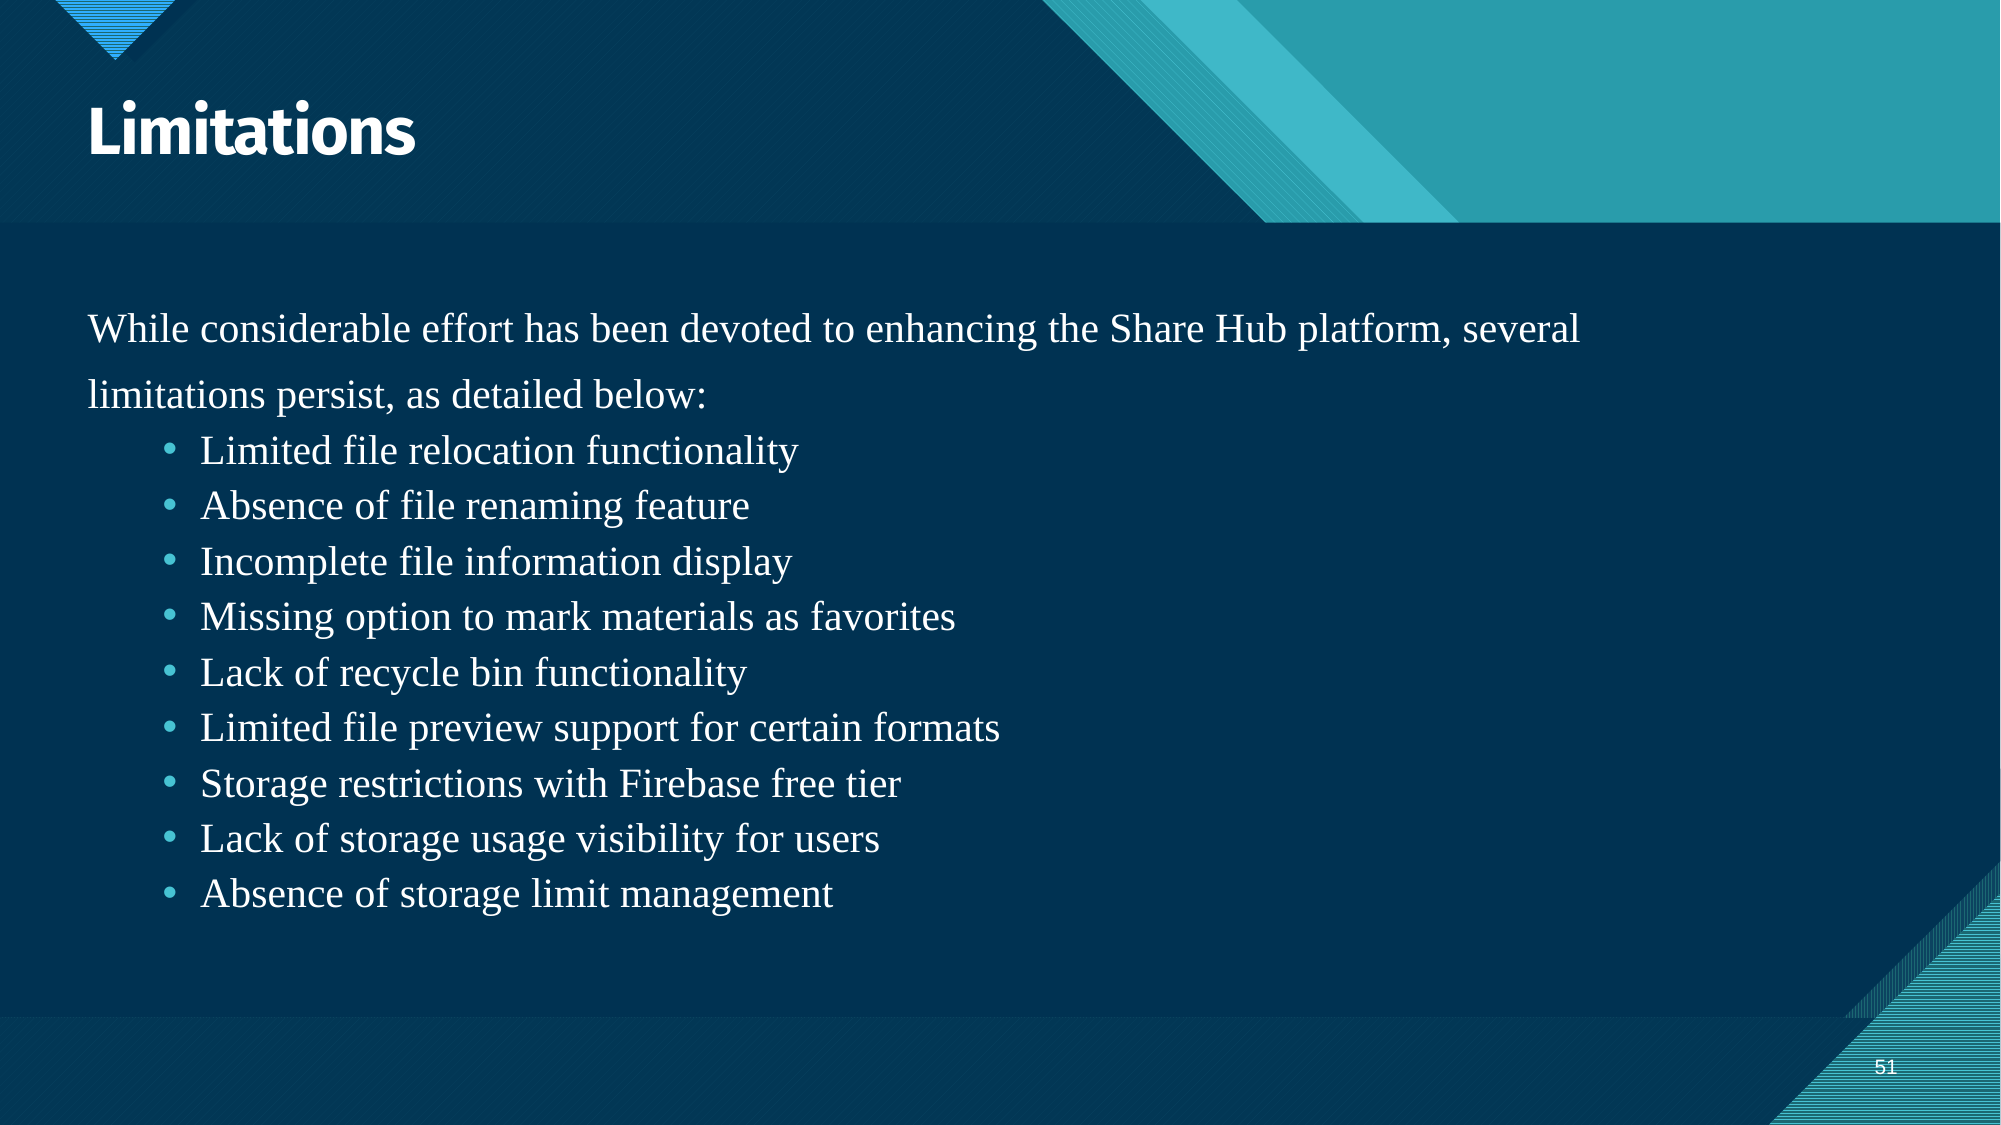

# Limitations
While considerable effort has been devoted to enhancing the Share Hub platform, several
limitations persist, as detailed below:
Limited file relocation functionality
Absence of file renaming feature
Incomplete file information display
Missing option to mark materials as favorites
Lack of recycle bin functionality
Limited file preview support for certain formats
Storage restrictions with Firebase free tier
Lack of storage usage visibility for users
Absence of storage limit management

51